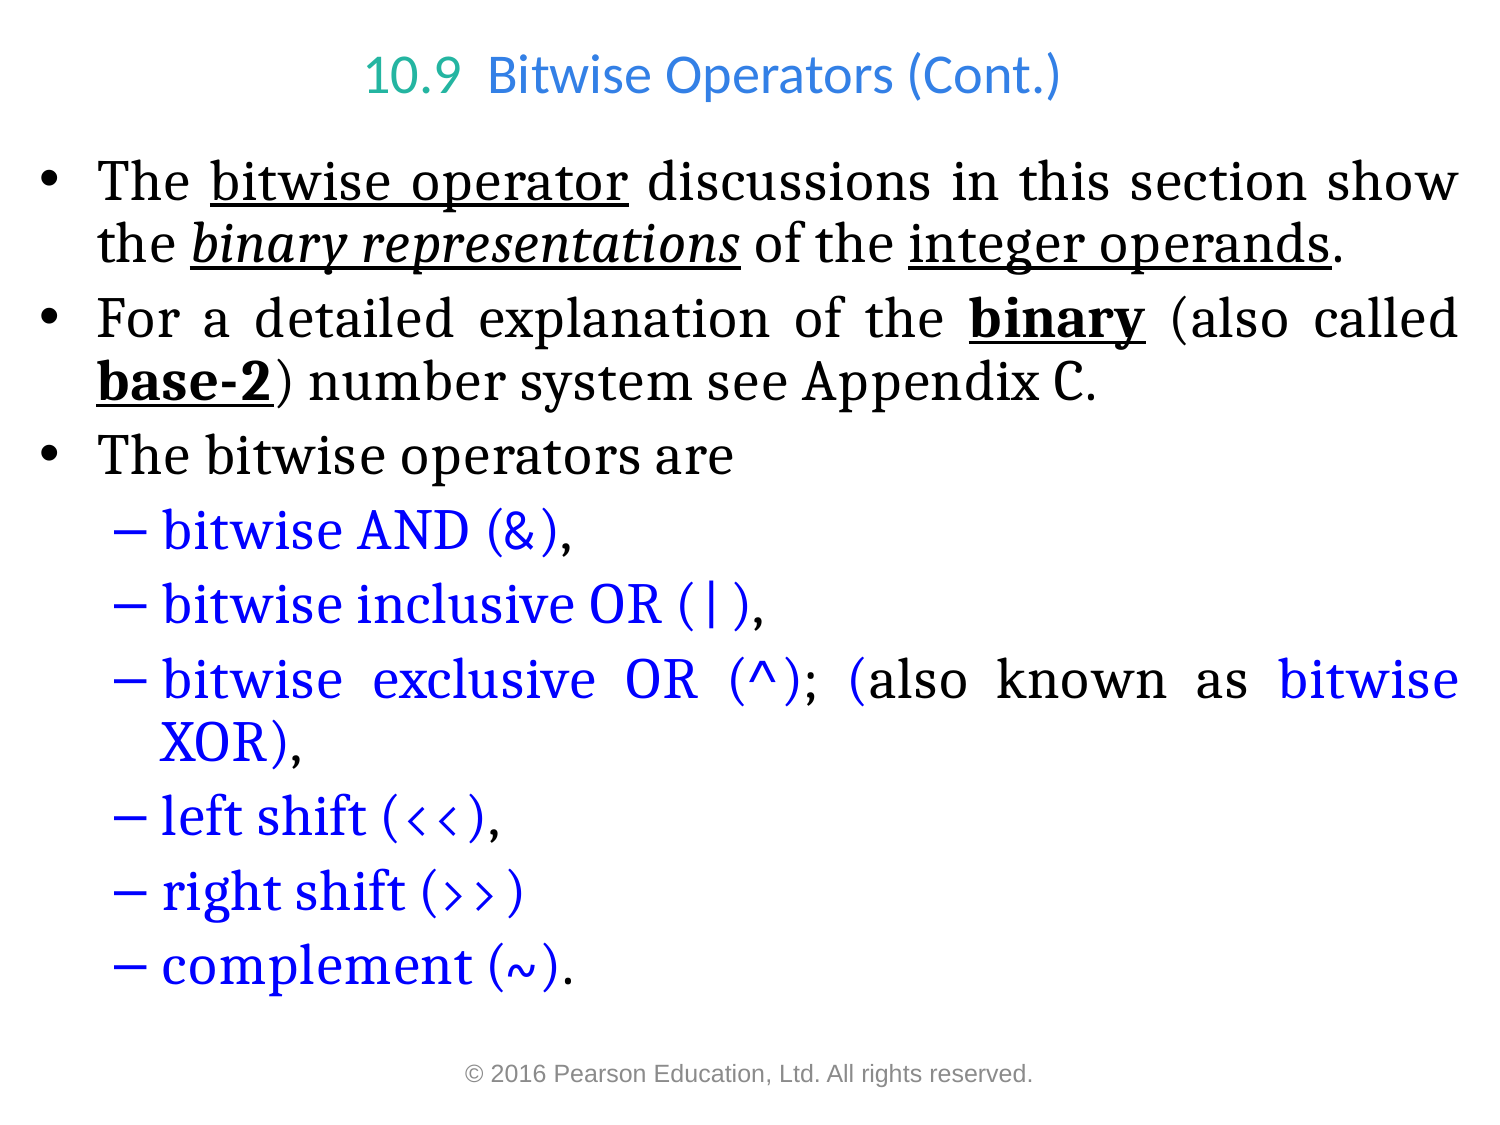

# 10.9  Bitwise Operators (Cont.)
The bitwise operator discussions in this section show the binary representations of the integer operands.
For a detailed explanation of the binary (also called base-2) number system see Appendix C.
The bitwise operators are
bitwise AND (&),
bitwise inclusive OR (|),
bitwise exclusive OR (^); (also known as bitwise XOR),
left shift (<<),
right shift (>>)
complement (~).
© 2016 Pearson Education, Ltd. All rights reserved.